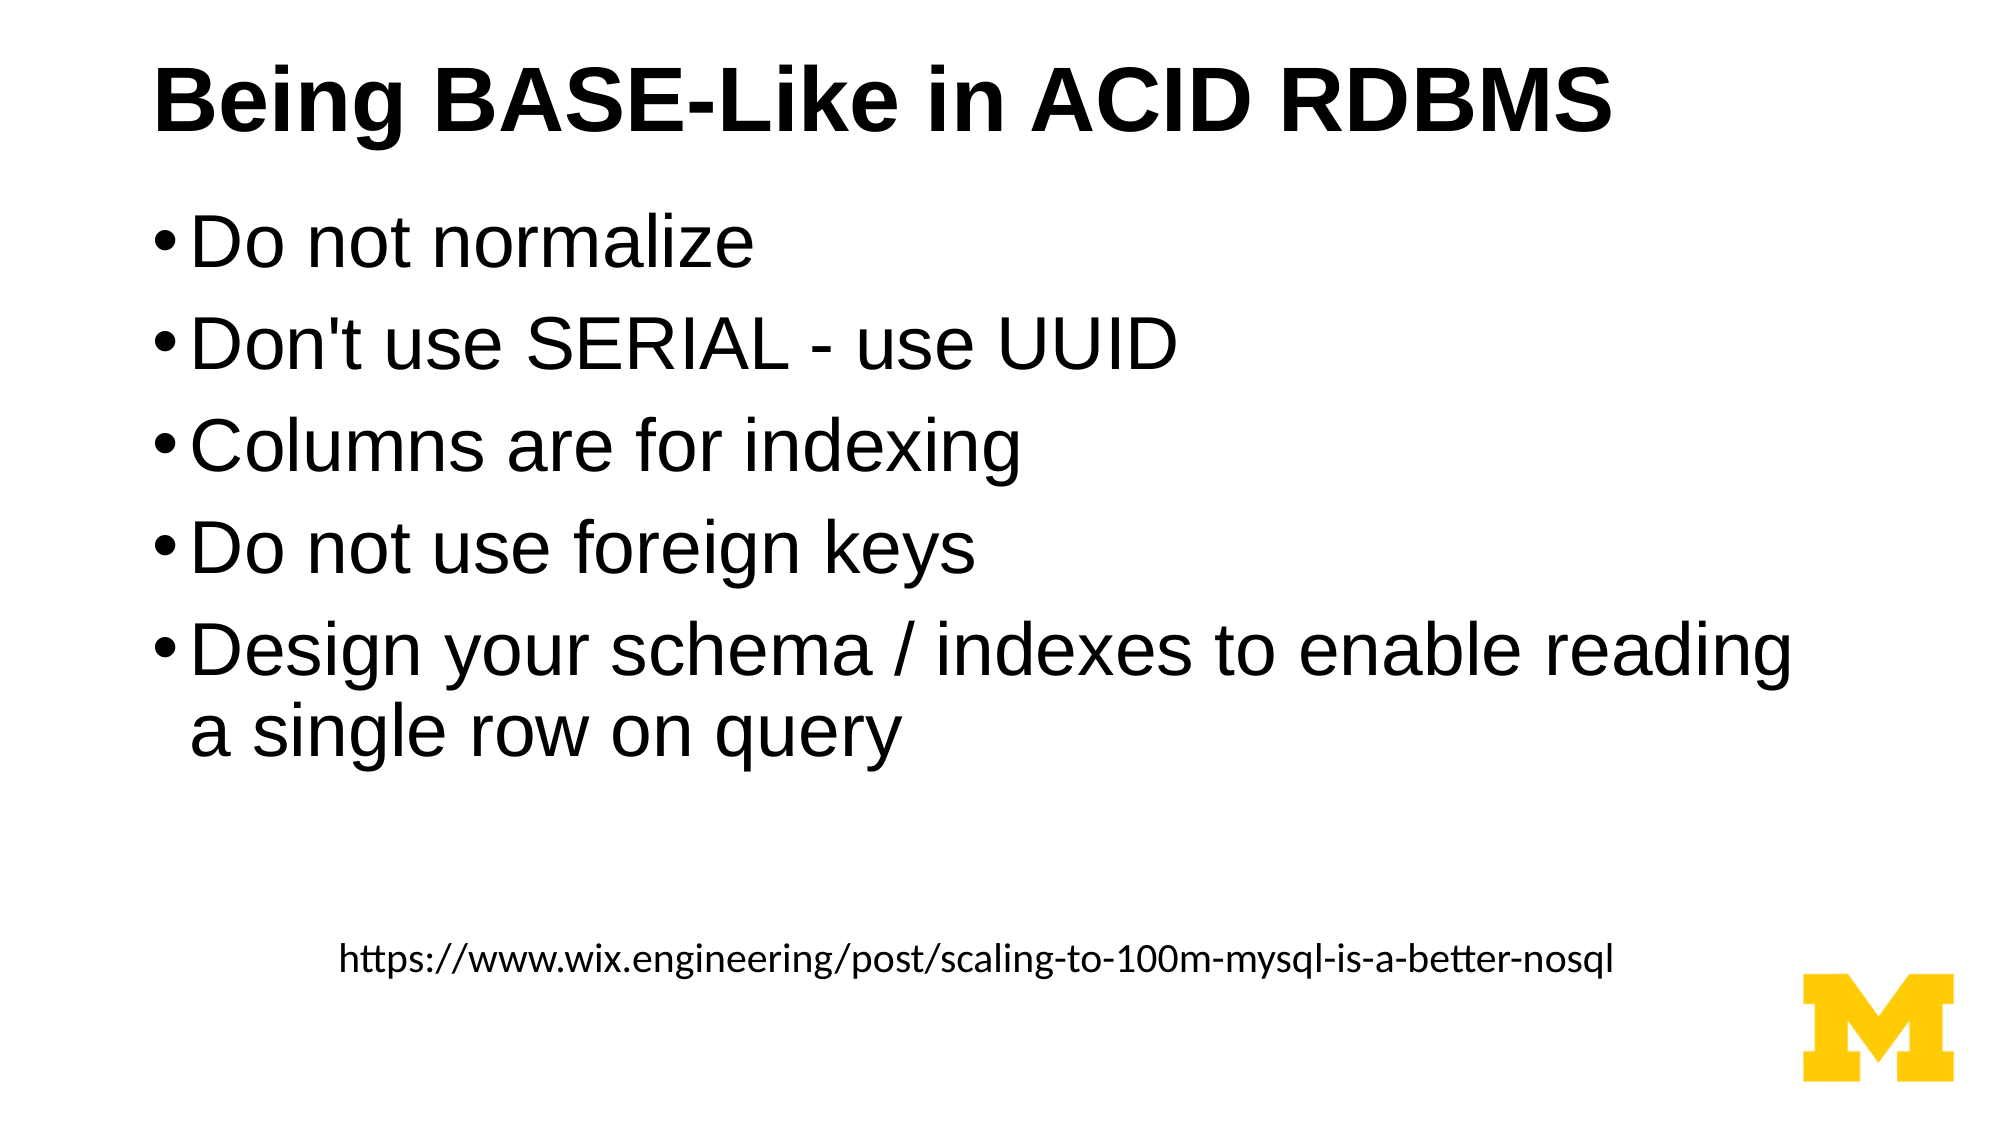

# Being BASE-Like in ACID RDBMS
Do not normalize
Don't use SERIAL - use UUID
Columns are for indexing
Do not use foreign keys
Design your schema / indexes to enable reading a single row on query
https://www.wix.engineering/post/scaling-to-100m-mysql-is-a-better-nosql